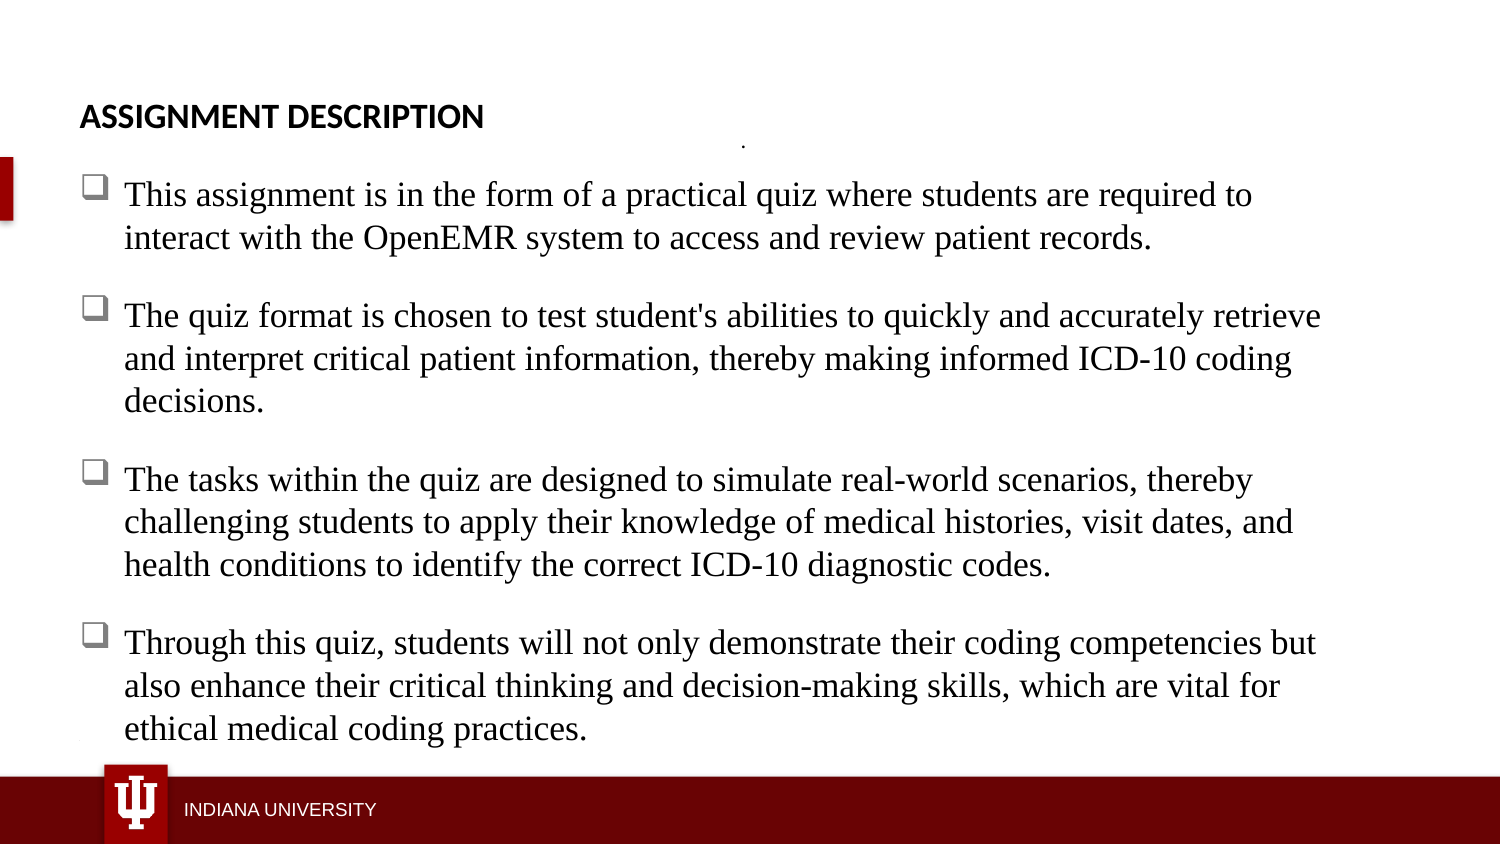

ASSIGNMENT DESCRIPTION
This assignment is in the form of a practical quiz where students are required to interact with the OpenEMR system to access and review patient records.
The quiz format is chosen to test student's abilities to quickly and accurately retrieve and interpret critical patient information, thereby making informed ICD-10 coding decisions.
The tasks within the quiz are designed to simulate real-world scenarios, thereby challenging students to apply their knowledge of medical histories, visit dates, and health conditions to identify the correct ICD-10 diagnostic codes.
Through this quiz, students will not only demonstrate their coding competencies but also enhance their critical thinking and decision-making skills, which are vital for ethical medical coding practices.
# .